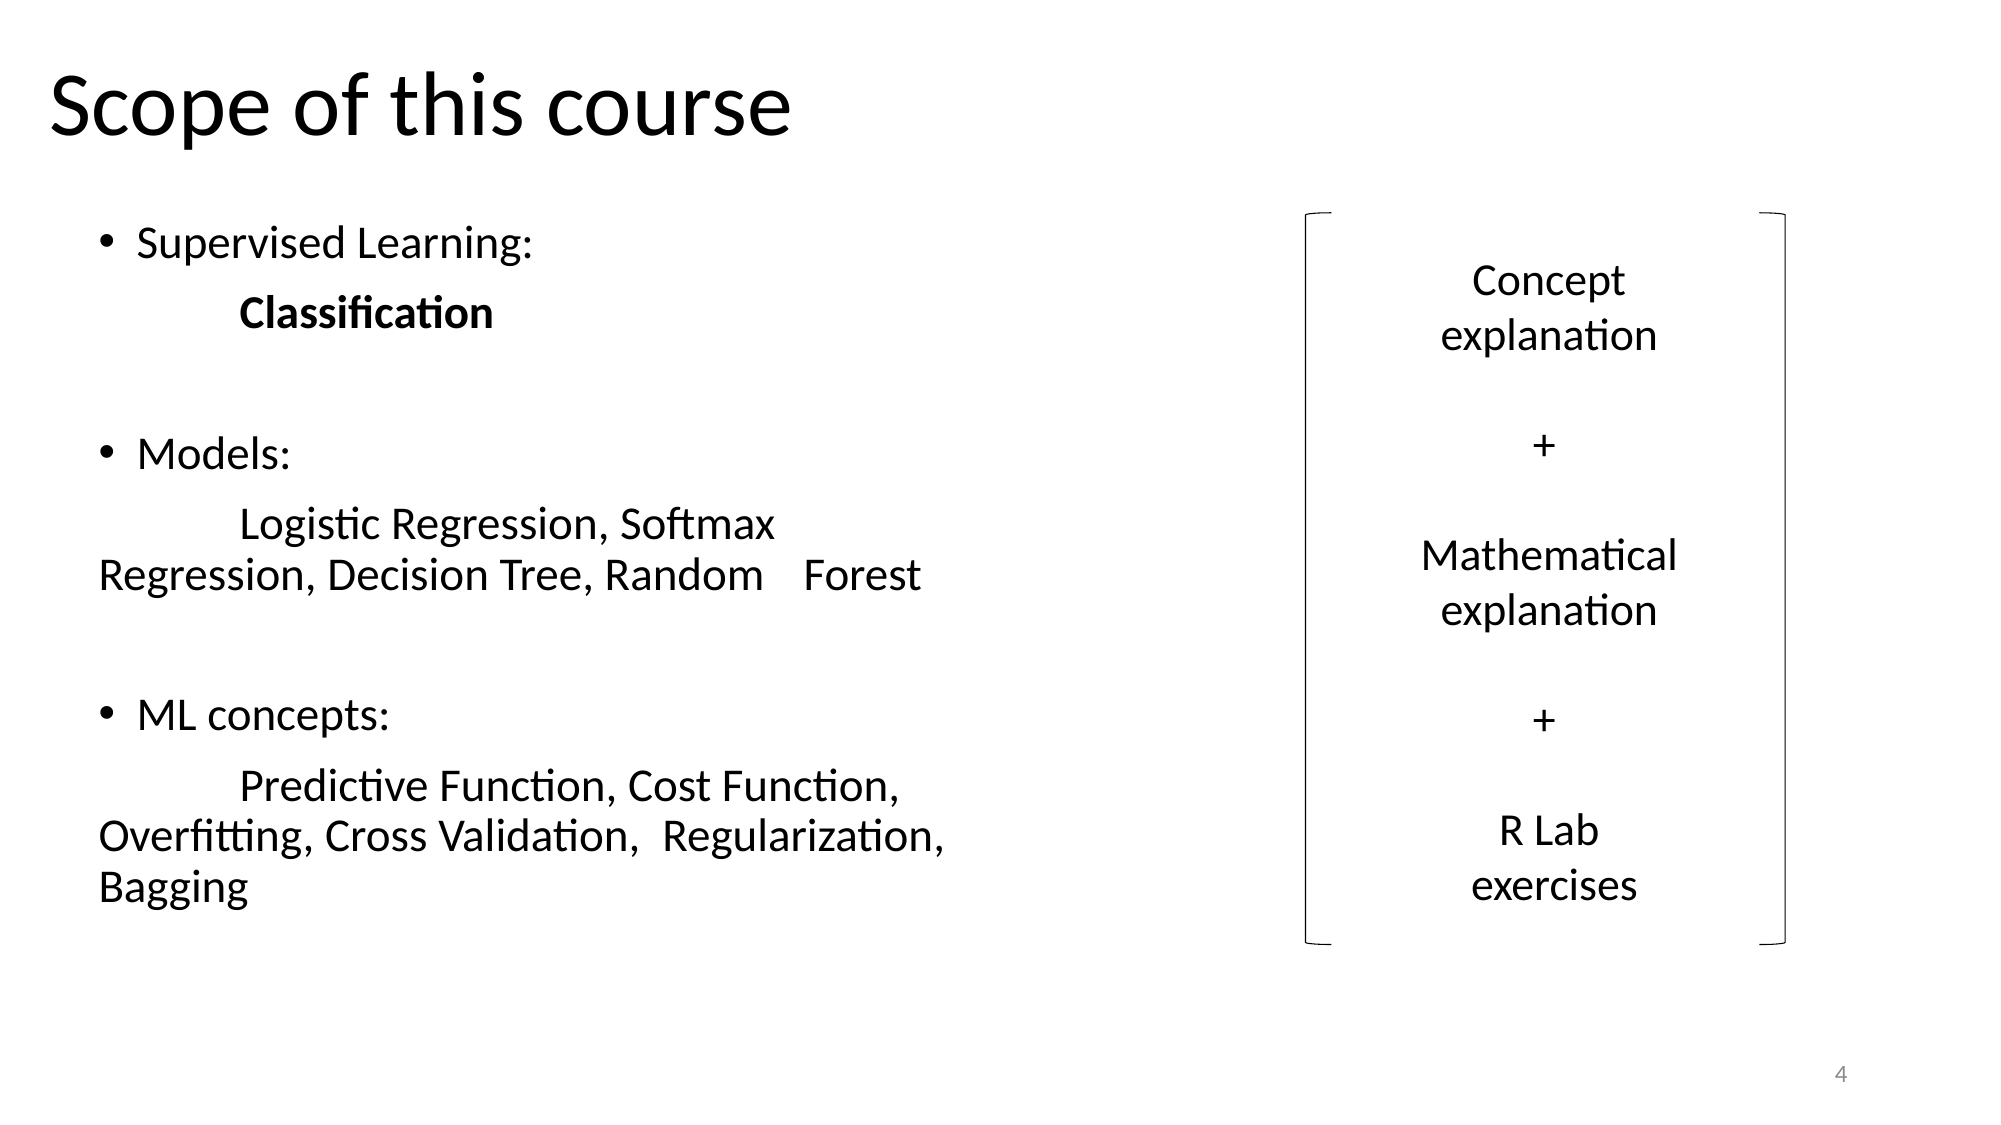

# Scope of this course
Supervised Learning:
	Classification

Models:
	Logistic Regression, Softmax 	Regression, Decision Tree, Random 	Forest

ML concepts:
	Predictive Function, Cost Function, 	Overfitting, Cross Validation, 	Regularization, Bagging

Concept
explanation

+

Mathematical
explanation

+

R Lab
exercises
4